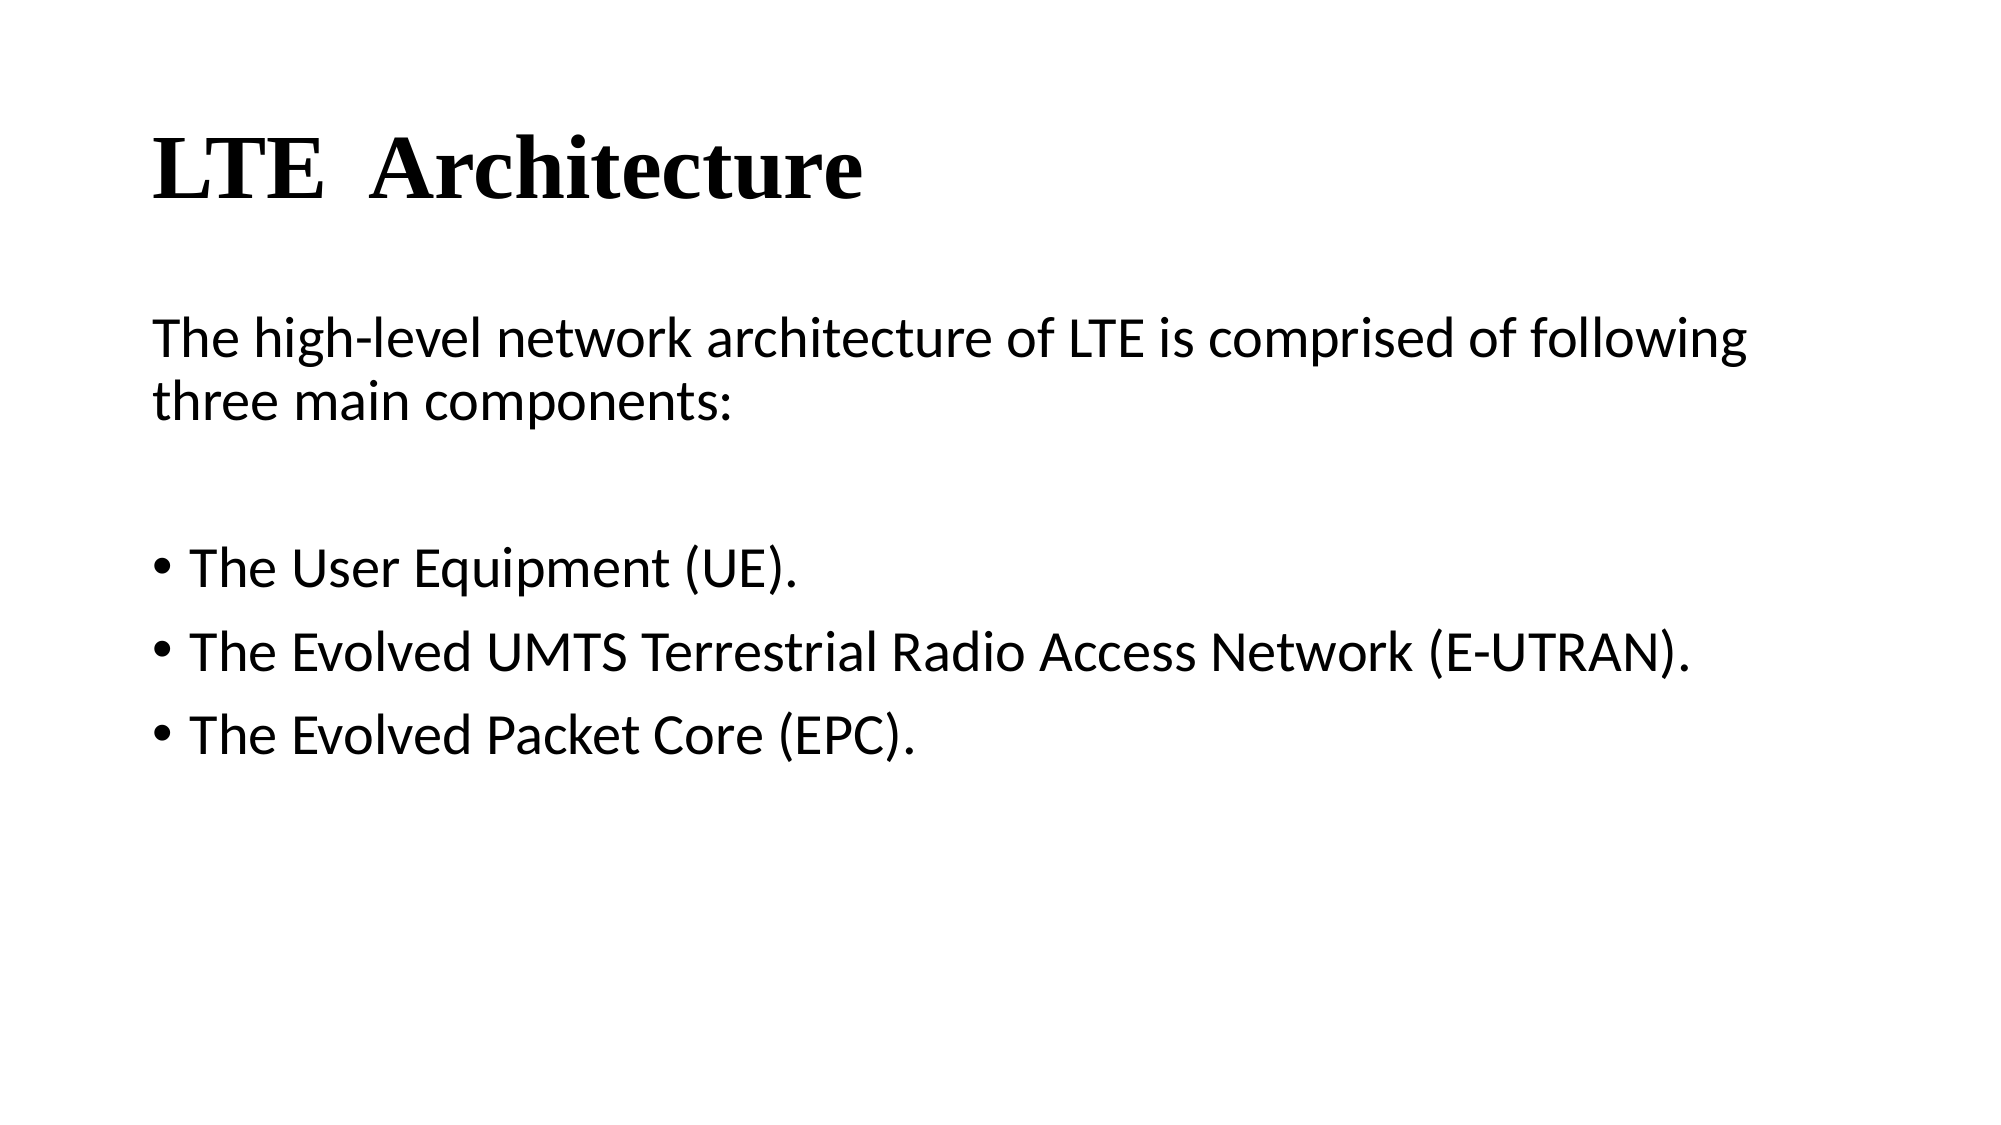

# LTE  Architecture
The high-level network architecture of LTE is comprised of following three main components:

The User Equipment (UE).
The Evolved UMTS Terrestrial Radio Access Network (E-UTRAN).
The Evolved Packet Core (EPC).